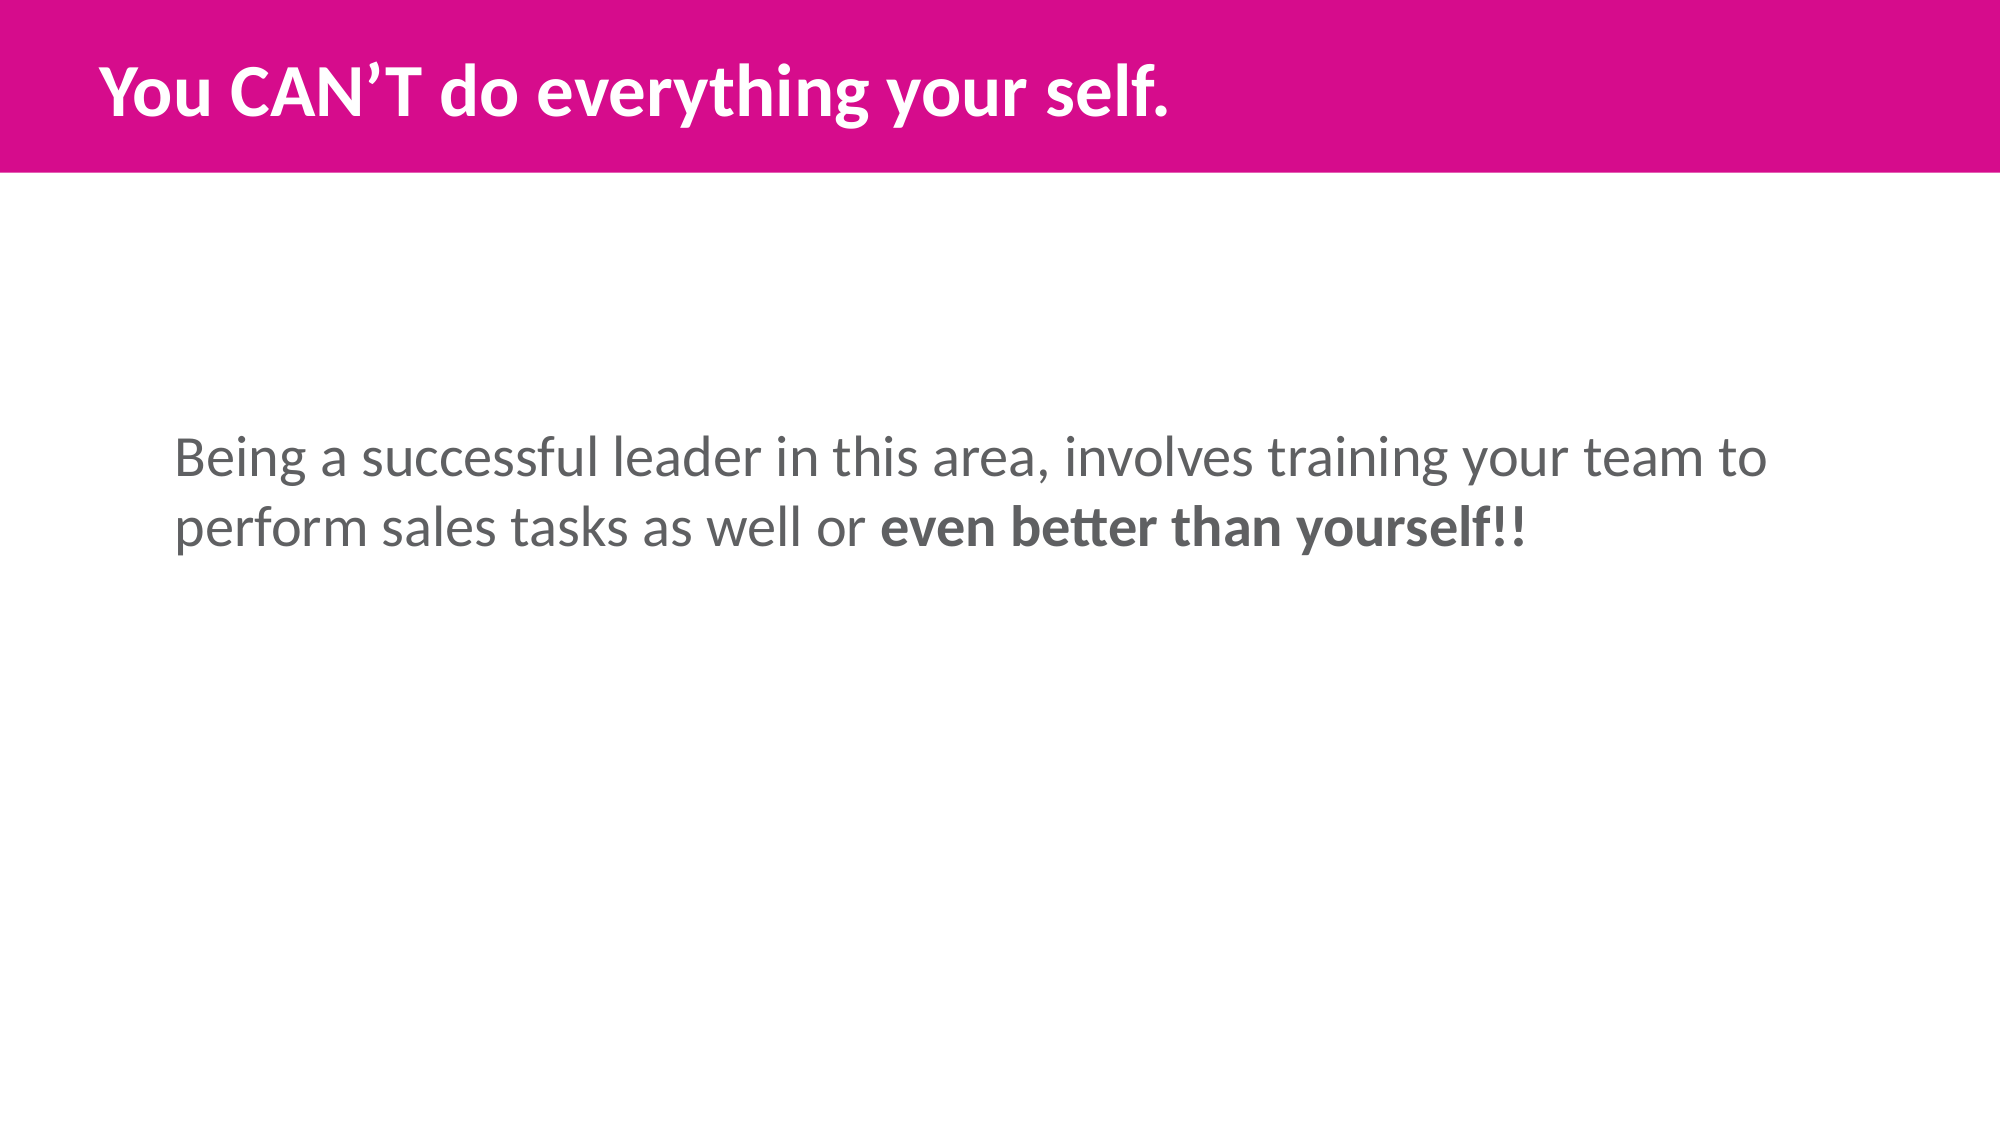

You CAN’T do everything your self.

Being a successful leader in this area, involves training your team to perform sales tasks as well or even better than yourself!!